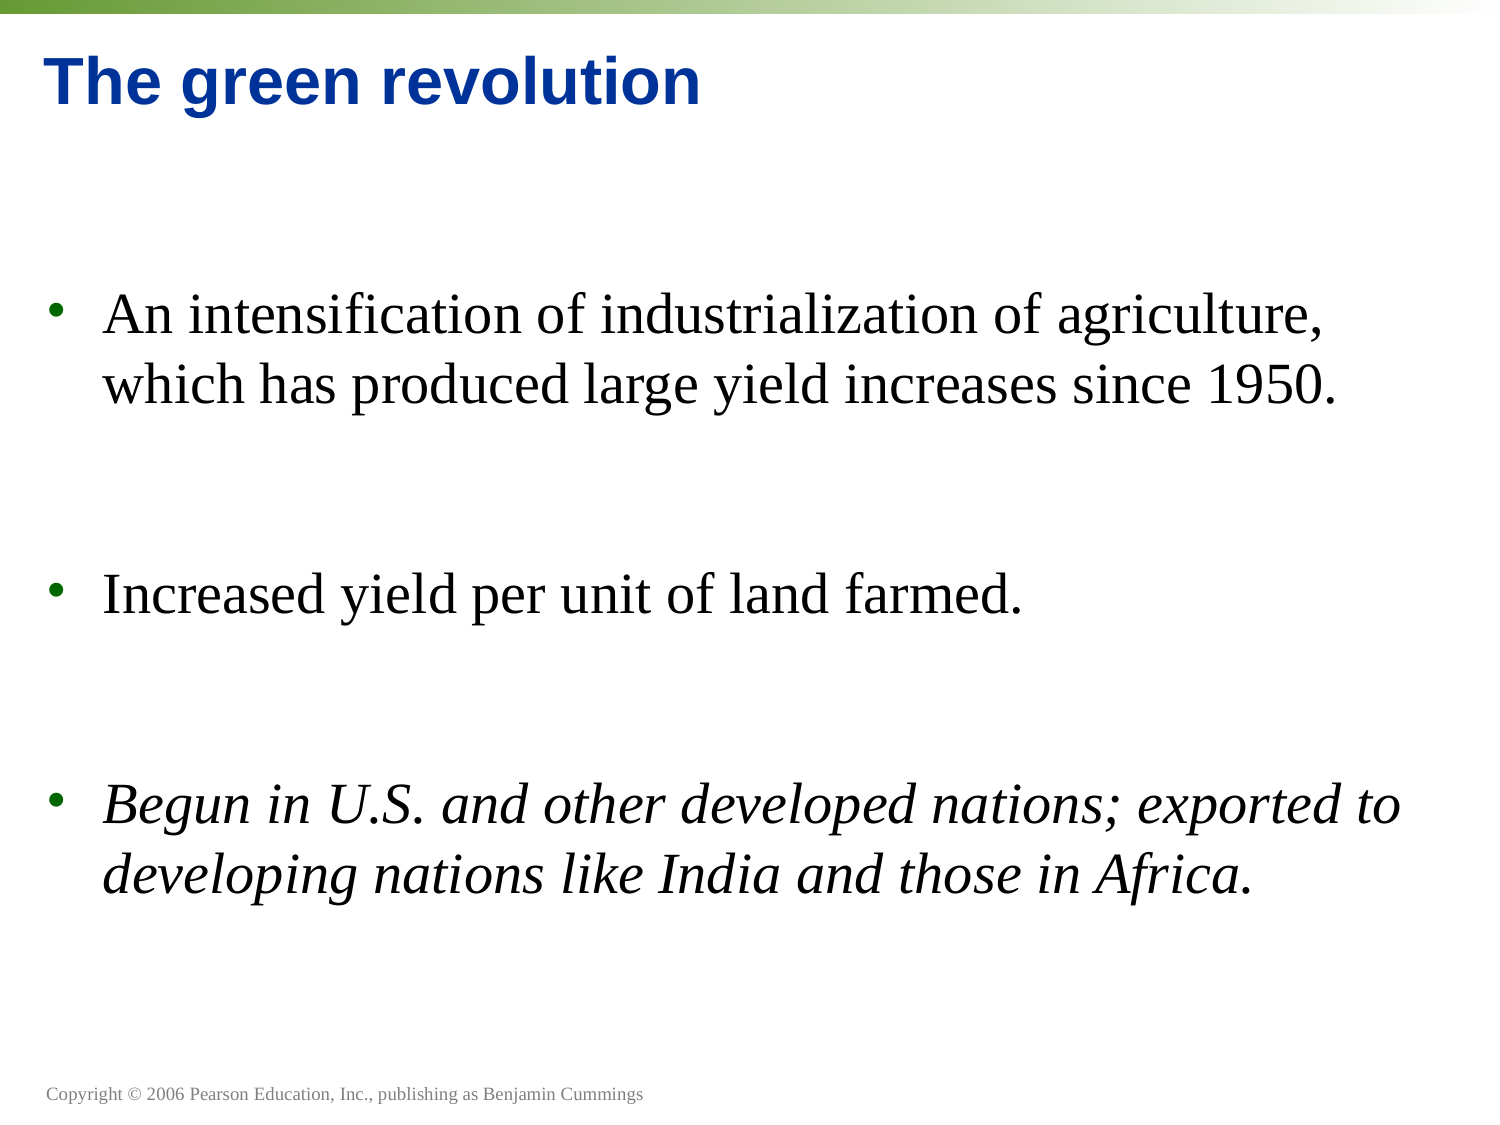

# The green revolution
An intensification of industrialization of agriculture, which has produced large yield increases since 1950.

Increased yield per unit of land farmed.

Begun in U.S. and other developed nations; exported to developing nations like India and those in Africa.